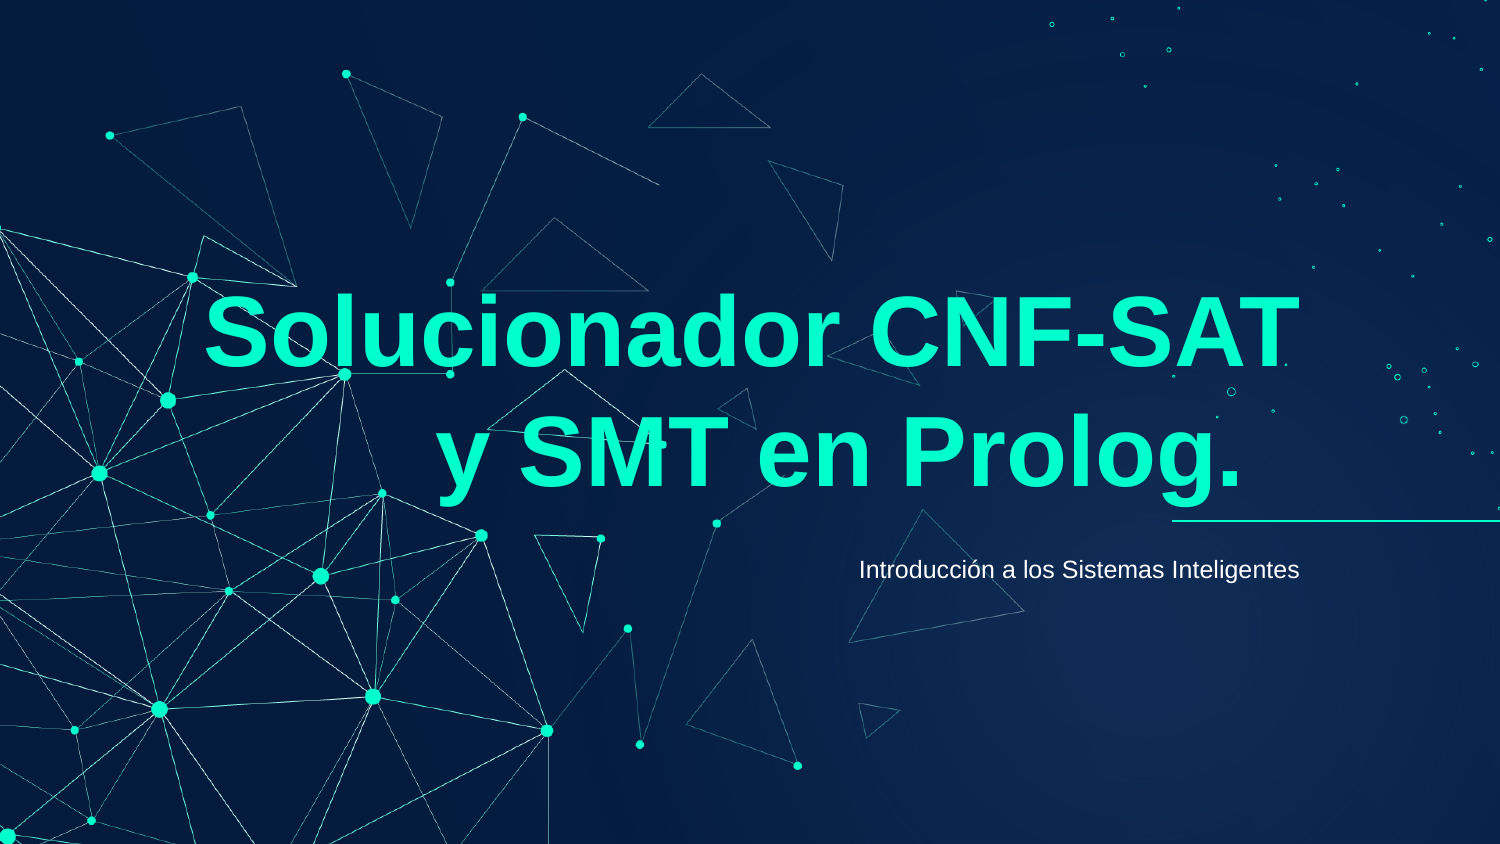

# Solucionador CNF-SAT y SMT en Prolog.
Introducción a los Sistemas Inteligentes